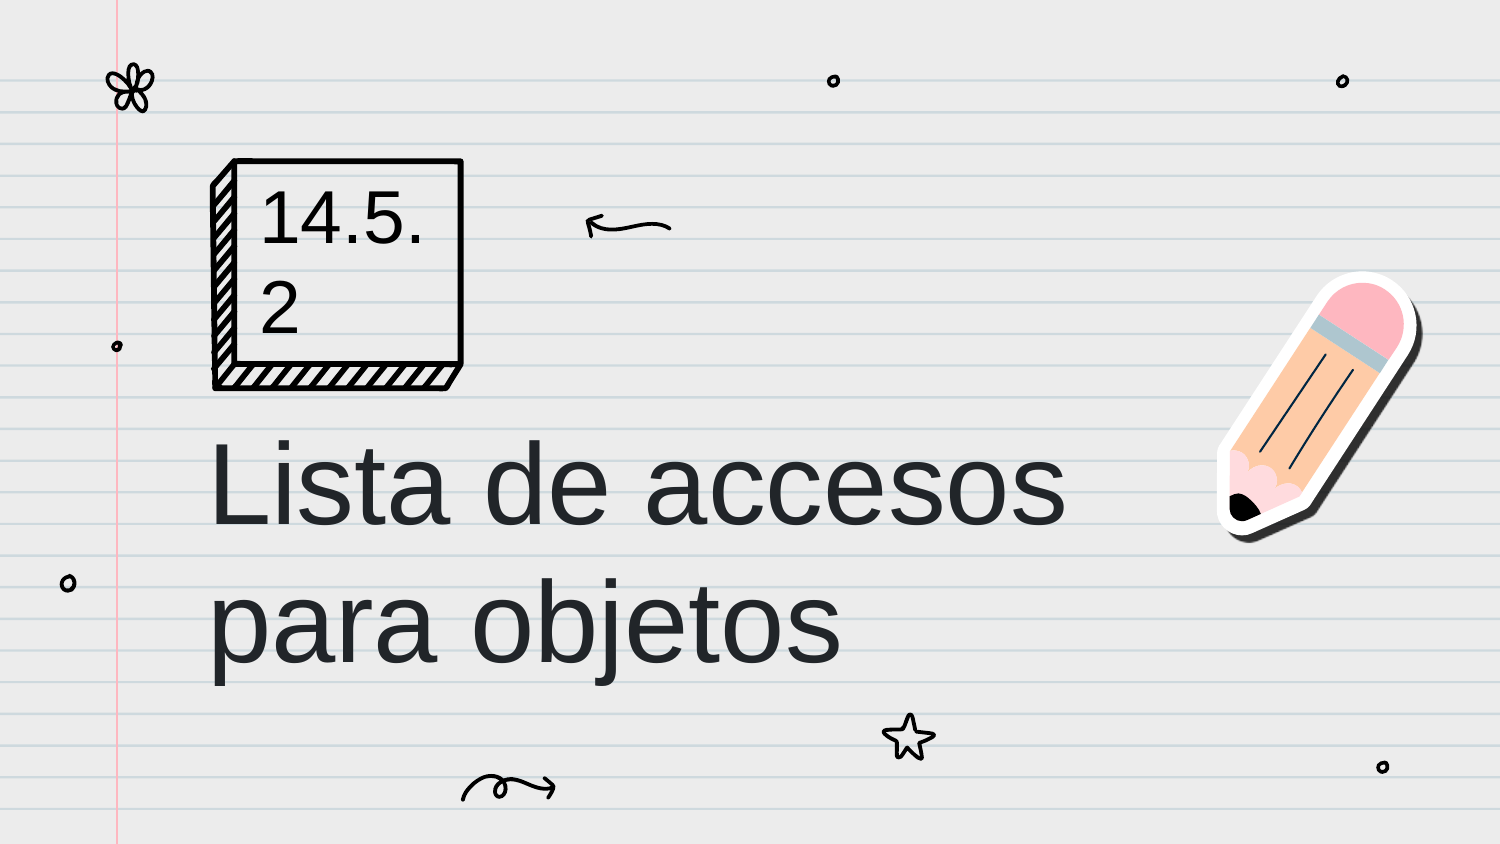

14.5.2

# Lista de accesos para objetos